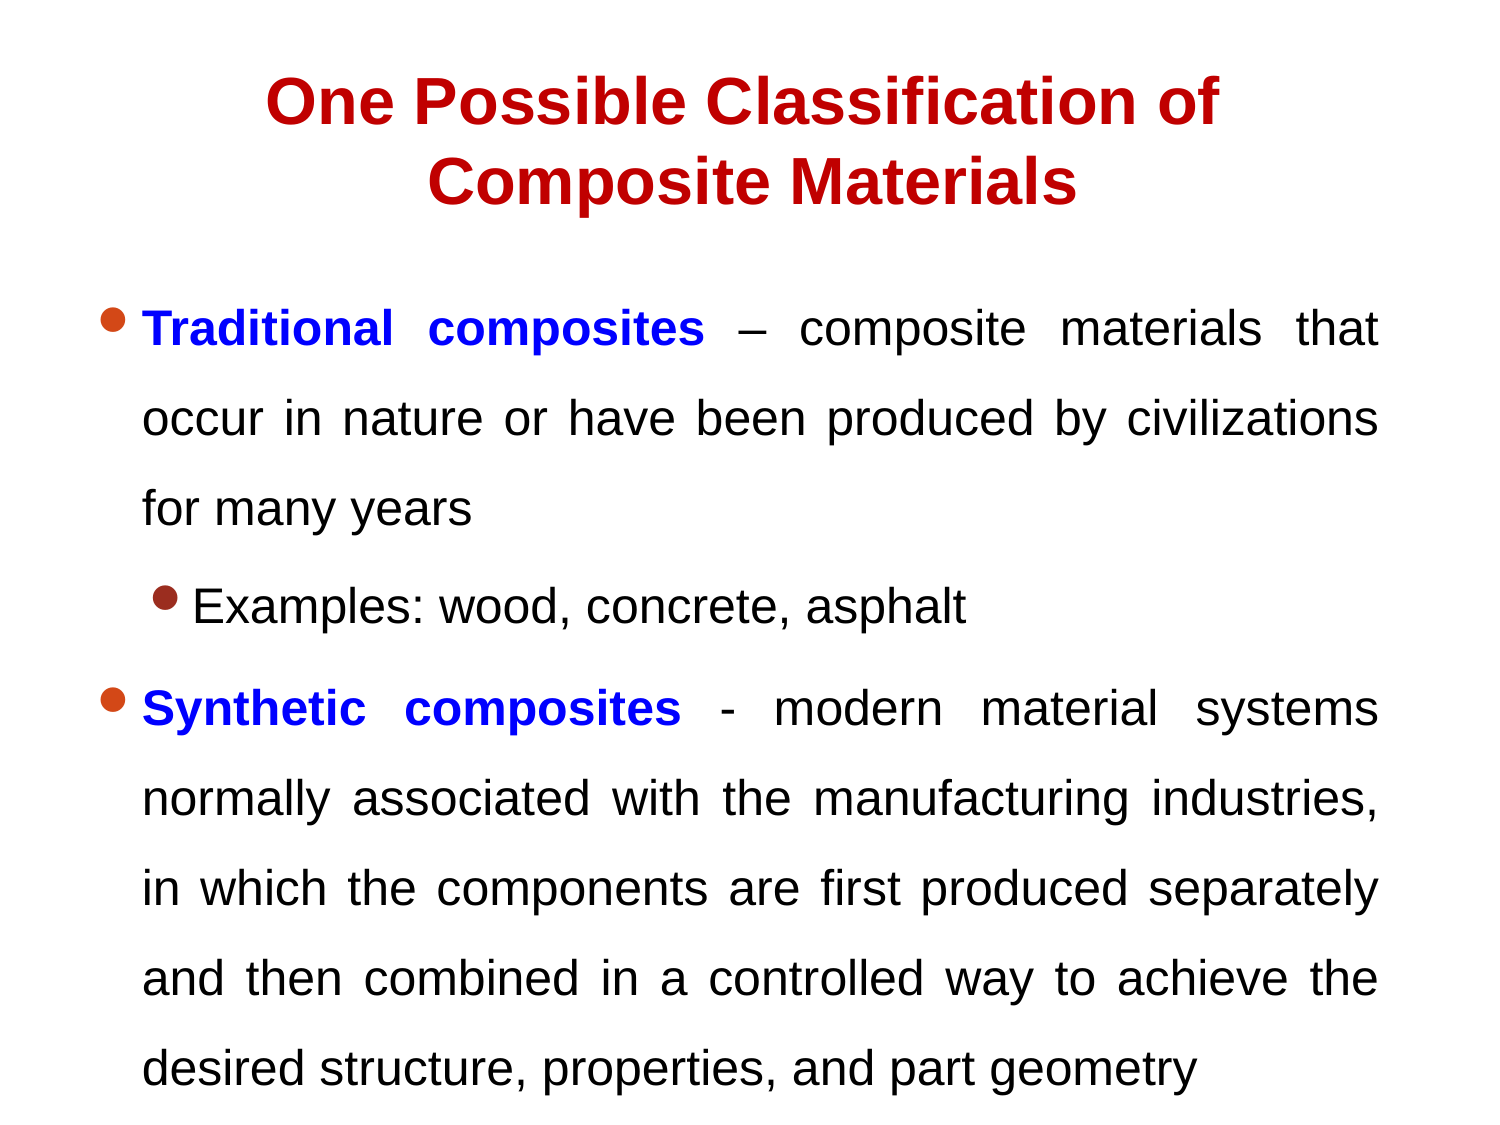

# One Possible Classification of Composite Materials
Traditional composites – composite materials that occur in nature or have been produced by civilizations for many years
Examples: wood, concrete, asphalt
Synthetic composites - modern material systems normally associated with the manufacturing industries, in which the components are first produced separately and then combined in a controlled way to achieve the desired structure, properties, and part geometry